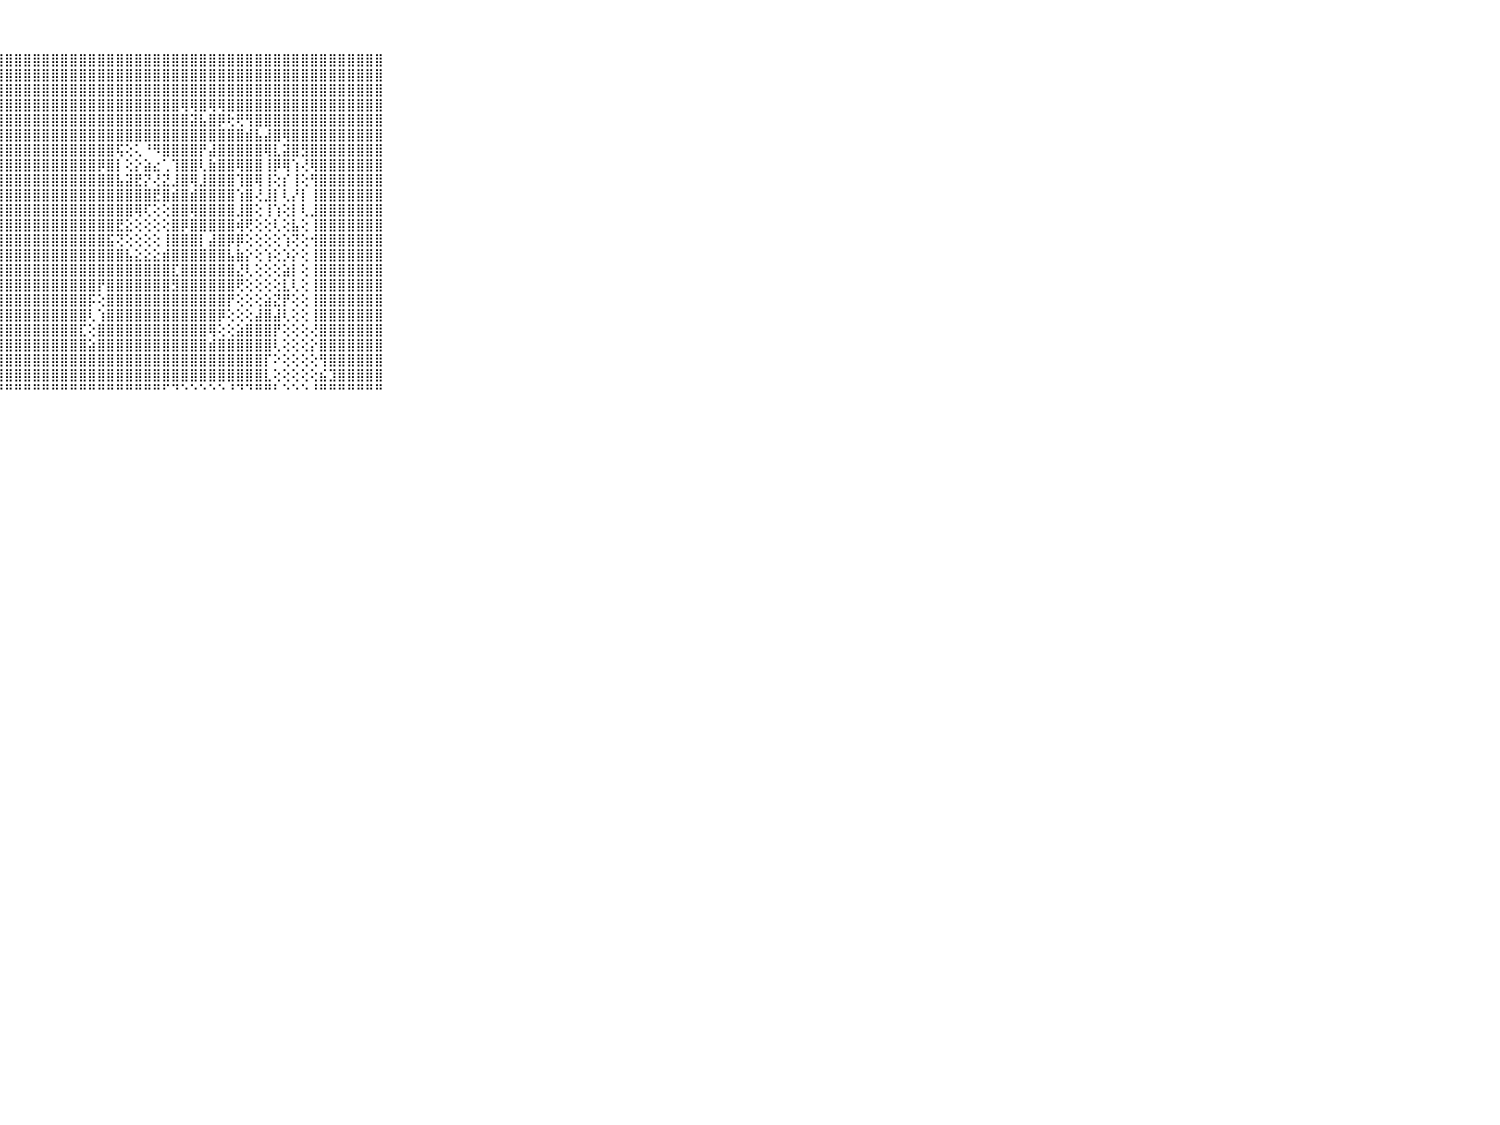

⠀⠀⠀⠀⠀⠀⠀⠀⠀⠀⠀⣿⣿⣿⣿⣿⣿⣿⣿⣿⣿⣿⣿⣿⣿⣿⣿⣿⣿⣿⣿⣿⣿⣿⣿⣿⣿⣿⣿⣿⣿⣿⣿⣿⣿⣿⣿⣿⣿⣿⣿⣿⣿⣿⣿⣿⣿⣿⣿⣿⣿⣿⣿⣿⣿⣿⣿⣿⣿⠀⠀⠀⠀⠀⠀⠀⠀⠀⠀⠀⠀
⠀⠀⠀⠀⠀⠀⠀⠀⠀⠀⠀⣿⣿⣿⣿⣿⣿⣿⣿⣿⣿⣿⣿⣿⣿⣿⣿⣿⣿⣿⣿⣿⣿⣿⣿⣿⣿⣿⣿⣿⣿⣿⣿⣿⣿⣿⣿⣿⣿⣿⣿⣿⣿⣿⣿⣿⣿⣿⣿⣿⣿⣿⣿⣿⣿⣿⣿⣿⣿⠀⠀⠀⠀⠀⠀⠀⠀⠀⠀⠀⠀
⠀⠀⠀⠀⠀⠀⠀⠀⠀⠀⠀⣿⣿⣿⣿⣿⣿⣿⣿⣿⣿⣿⣿⣿⣿⣿⣿⣿⣿⣿⣿⣿⣿⣿⣿⣿⣿⣿⣿⣿⣿⣿⣿⣿⣿⣿⣿⣿⣿⣿⣿⣿⣿⣿⣿⣿⣿⣿⣿⣿⣿⣿⣿⣿⣿⣿⣿⣿⣿⠀⠀⠀⠀⠀⠀⠀⠀⠀⠀⠀⠀
⠀⠀⠀⠀⠀⠀⠀⠀⠀⠀⠀⣿⣿⣿⣿⣿⣿⣿⣿⣿⣿⣿⣿⣿⣿⣿⣿⣿⣿⣿⣿⣿⣿⣿⣿⣿⣿⣿⣿⣿⣿⣿⣿⣿⣿⣿⣿⢿⢿⣿⢿⢿⣿⣿⣿⣿⣿⣿⣿⣿⣿⣿⣿⣿⣿⣿⣿⣿⣿⠀⠀⠀⠀⠀⠀⠀⠀⠀⠀⠀⠀
⠀⠀⠀⠀⠀⠀⠀⠀⠀⠀⠀⣿⣿⣿⣿⣿⣿⣿⣿⣿⣿⣿⣿⣿⣿⣿⣿⣿⣿⣿⣿⣿⣿⣿⣿⣿⣿⣿⣿⣿⣿⣿⣿⣿⣿⣿⣿⣿⣽⣧⣿⡿⢗⢟⢻⣿⣿⣿⣿⣿⣿⣿⣿⣿⣿⣿⣿⣿⣿⠀⠀⠀⠀⠀⠀⠀⠀⠀⠀⠀⠀
⠀⠀⠀⠀⠀⠀⠀⠀⠀⠀⠀⣿⣿⣿⣿⣿⣿⣿⣿⣿⣿⣿⣿⣿⣿⣿⣿⣿⣿⣿⣿⣿⣿⣿⣿⣿⣿⣿⣿⣿⣿⣿⣿⣿⣿⣿⣿⣿⣿⣿⣿⣿⣿⣿⣾⣧⣼⣿⢿⣿⣿⣿⣿⣿⣿⣿⣿⣿⣿⠀⠀⠀⠀⠀⠀⠀⠀⠀⠀⠀⠀
⠀⠀⠀⠀⠀⠀⠀⠀⠀⠀⠀⣿⣿⣿⣿⣿⣿⣿⣿⣿⣿⣿⣿⣿⣿⣿⣿⣿⣿⣿⣿⣿⣿⣿⣿⣿⣿⣿⣿⣿⢯⢕⢅⠘⠻⣿⣿⣿⣿⡟⣼⣿⣿⣿⣿⣿⢿⣇⣽⣿⣻⣿⣿⣿⣿⣿⣿⣿⣿⠀⠀⠀⠀⠀⠀⠀⠀⠀⠀⠀⠀
⠀⠀⠀⠀⠀⠀⠀⠀⠀⠀⠀⣿⣿⣿⣿⣿⣿⣿⣿⣿⣿⣿⣿⣿⣿⣿⣿⣿⣿⣿⣿⣿⣿⣿⣿⣿⣿⣿⡿⣿⡇⢕⡕⣵⣔⢁⢹⣿⣿⢇⣷⣿⣿⢿⣿⣿⢸⡿⢿⢱⢜⢿⣿⣿⣿⣿⣿⣿⣿⠀⠀⠀⠀⠀⠀⠀⠀⠀⠀⠀⠀
⠀⠀⠀⠀⠀⠀⠀⠀⠀⠀⠀⣿⣿⣿⣿⣿⣿⣿⣿⣿⣿⣿⣿⣿⣿⣿⣿⣿⣿⣿⣿⣿⣿⣿⣿⣿⣿⣿⣿⣿⣧⣽⣟⡝⢜⣝⣸⣿⢿⣸⣿⣿⣿⢹⣿⢿⢸⢕⡎⢸⢕⢻⣿⣿⣿⣿⣿⣿⣿⠀⠀⠀⠀⠀⠀⠀⠀⠀⠀⠀⠀
⠀⠀⠀⠀⠀⠀⠀⠀⠀⠀⠀⣿⣿⣿⣿⣿⣿⣿⣿⣿⣿⣿⣿⣿⣿⣿⣿⣿⣿⣿⣿⣿⣿⣿⣿⣿⣿⣿⣿⣿⣿⣿⣿⣿⣟⣿⣾⣿⣾⣿⣿⣿⣿⢱⣿⢜⣸⡇⢇⡜⡇⢸⣿⣿⣿⣿⣿⣿⣿⠀⠀⠀⠀⠀⠀⠀⠀⠀⠀⠀⠀
⠀⠀⠀⠀⠀⠀⠀⠀⠀⠀⠀⣿⣿⣿⣿⣿⣿⣿⣿⣿⣿⣿⣿⣿⣿⣿⣿⣿⣿⣿⣿⣿⣿⣿⣿⣿⣿⣿⣿⣿⣿⣿⢿⢏⢕⢕⣿⣿⢿⣿⣿⣿⣿⣸⣿⢕⢸⢱⢕⡇⢇⣸⣿⣿⣿⣿⣿⣿⣿⠀⠀⠀⠀⠀⠀⠀⠀⠀⠀⠀⠀
⠀⠀⠀⠀⠀⠀⠀⠀⠀⠀⠀⣿⣿⣿⣿⣿⣿⣿⣿⣿⣿⣿⣿⣿⣿⣿⣿⣿⣿⣿⣿⣿⣿⣿⣿⣿⣿⣿⣿⣿⣟⣕⢕⢕⢕⢕⣿⡿⣿⣿⣿⣿⣿⢾⢟⢕⢕⢇⢕⣧⢕⢸⣿⣿⣿⣿⣿⣿⣿⠀⠀⠀⠀⠀⠀⠀⠀⠀⠀⠀⠀
⠀⠀⠀⠀⠀⠀⠀⠀⠀⠀⠀⣿⣿⣿⣿⣿⣿⣿⣿⣿⣿⣿⣿⣿⣿⣿⣿⣿⣿⣿⣿⣿⣿⣿⣿⣿⣿⣿⣿⣯⢝⢕⢕⢕⢕⢸⣿⣿⣿⡇⣼⣿⡿⡿⢕⢕⢕⢕⢱⢝⢕⢺⣿⣿⣿⣿⣿⣿⣿⠀⠀⠀⠀⠀⠀⠀⠀⠀⠀⠀⠀
⠀⠀⠀⠀⠀⠀⠀⠀⠀⠀⠀⣿⣿⣿⣿⣿⣿⣿⣿⣿⣿⣿⣿⣿⣿⣿⣿⣿⣿⣿⣿⣿⣿⣿⣿⣿⣿⣿⣿⣿⣿⣧⣕⣕⣕⣾⣿⣿⣿⣿⣿⣿⣧⣷⡕⢕⢱⢕⡱⡕⢕⢸⣿⣿⣿⣿⣿⣿⣿⠀⠀⠀⠀⠀⠀⠀⠀⠀⠀⠀⠀
⠀⠀⠀⠀⠀⠀⠀⠀⠀⠀⠀⣿⣿⣿⣿⣿⣿⣿⣿⣿⣿⣿⣿⣿⣿⣿⣿⣿⣿⣿⣿⣿⣿⣿⣿⣿⣿⣿⣿⣿⣿⣿⣿⣿⣿⣿⣏⣿⣿⣿⣿⣿⣿⣜⢇⢕⢕⢕⣵⡇⢕⢸⣿⣿⣿⣿⣿⣿⣿⠀⠀⠀⠀⠀⠀⠀⠀⠀⠀⠀⠀
⠀⠀⠀⠀⠀⠀⠀⠀⠀⠀⠀⣿⣿⣿⣿⣿⣿⣿⣿⣿⣿⣿⣿⣿⣿⣿⣿⣿⣿⣿⣿⣿⣿⣿⣿⣿⣿⣿⡟⣿⣿⣿⣿⣿⣿⣿⣻⣿⣿⣿⣿⣿⣿⢟⢕⢕⢕⢕⣇⢇⢕⢸⣿⣿⣿⣿⣿⣿⣿⠀⠀⠀⠀⠀⠀⠀⠀⠀⠀⠀⠀
⠀⠀⠀⠀⠀⠀⠀⠀⠀⠀⠀⣿⣿⣿⣿⣿⣿⣿⣿⣿⣿⣿⣿⣿⣿⣿⣿⣿⣿⣿⣿⣿⣿⣿⣿⣿⣿⡯⢕⣿⣿⣿⣿⣿⣿⣿⣿⣿⣿⣿⣿⣿⡟⢕⢕⢕⣵⣝⡟⢕⢕⢸⣿⣿⣿⣿⣿⣿⣿⠀⠀⠀⠀⠀⠀⠀⠀⠀⠀⠀⠀
⠀⠀⠀⠀⠀⠀⠀⠀⠀⠀⠀⣿⣿⣿⣿⣿⣿⣿⣿⣿⣿⣿⣿⣿⣿⣿⣿⣿⣿⣿⣿⣿⣿⣿⣿⣿⣿⢇⢱⣿⣿⣿⣿⣿⣿⣿⣿⣿⣿⣿⣿⡿⢕⢕⢕⣼⣿⣼⢇⢕⢕⢸⣿⣿⣿⣿⣿⣿⣿⠀⠀⠀⠀⠀⠀⠀⠀⠀⠀⠀⠀
⠀⠀⠀⠀⠀⠀⠀⠀⠀⠀⠀⣿⣿⣿⣿⣿⣿⣿⣿⣿⣿⣿⣿⣿⣿⣿⣿⣿⣿⣿⣿⣿⣿⣿⣿⣿⣏⢕⣿⣿⣿⣿⣿⣿⣿⣿⣿⣿⣿⣿⢿⢕⢕⣵⣿⣿⣿⡟⢕⢕⢕⢜⣿⣿⣿⣿⣿⣿⣿⠀⠀⠀⠀⠀⠀⠀⠀⠀⠀⠀⠀
⠀⠀⠀⠀⠀⠀⠀⠀⠀⠀⠀⣿⣿⣿⣿⣿⣿⣿⣿⣿⣿⣿⣿⣿⣿⣿⣿⣿⣿⣿⣿⣿⣿⣿⣿⣿⣿⣵⣿⣿⣿⣿⣿⣿⣿⣿⣿⣿⣿⣿⣾⣿⣿⣿⣿⣿⣿⢇⢕⢕⢕⡕⣿⣿⣿⣿⣿⣿⣿⠀⠀⠀⠀⠀⠀⠀⠀⠀⠀⠀⠀
⠀⠀⠀⠀⠀⠀⠀⠀⠀⠀⠀⣿⣿⣿⣿⣿⣿⣿⣿⣿⣿⣿⣿⣿⣿⣿⣿⣿⣿⣿⣿⣿⣿⣿⣿⣿⣿⣿⣿⣿⣿⣿⣿⣿⣿⣿⣿⣿⣿⣿⣿⣿⣿⣿⣿⣿⡏⠕⢕⢕⢕⢕⢻⣿⣿⣿⣿⣿⣿⠀⠀⠀⠀⠀⠀⠀⠀⠀⠀⠀⠀
⠀⠀⠀⠀⠀⠀⠀⠀⠀⠀⠀⣿⣿⣿⣿⣿⣿⣿⣿⣿⣿⣿⣿⣿⣿⣿⣿⣿⣿⣿⣿⣿⣿⣿⣿⣿⣿⣿⣿⣿⣿⣿⣿⣿⣿⣿⣿⣿⣿⣿⣿⣿⣿⣿⣿⣿⣇⢕⢕⢕⢕⢕⣮⣹⣿⣿⣿⣿⣿⠀⠀⠀⠀⠀⠀⠀⠀⠀⠀⠀⠀
⠀⠀⠀⠀⠀⠀⠀⠀⠀⠀⠀⠛⠛⠛⠛⠛⠛⠛⠛⠛⠛⠛⠛⠛⠛⠛⠛⠛⠛⠛⠛⠛⠛⠛⠛⠛⠛⠛⠛⠛⠛⠛⠛⠛⠛⠋⠙⠑⠑⠑⠑⠑⠘⠙⠙⠛⠛⠃⠑⠑⠑⠘⠛⠛⠛⠛⠛⠛⠛⠀⠀⠀⠀⠀⠀⠀⠀⠀⠀⠀⠀